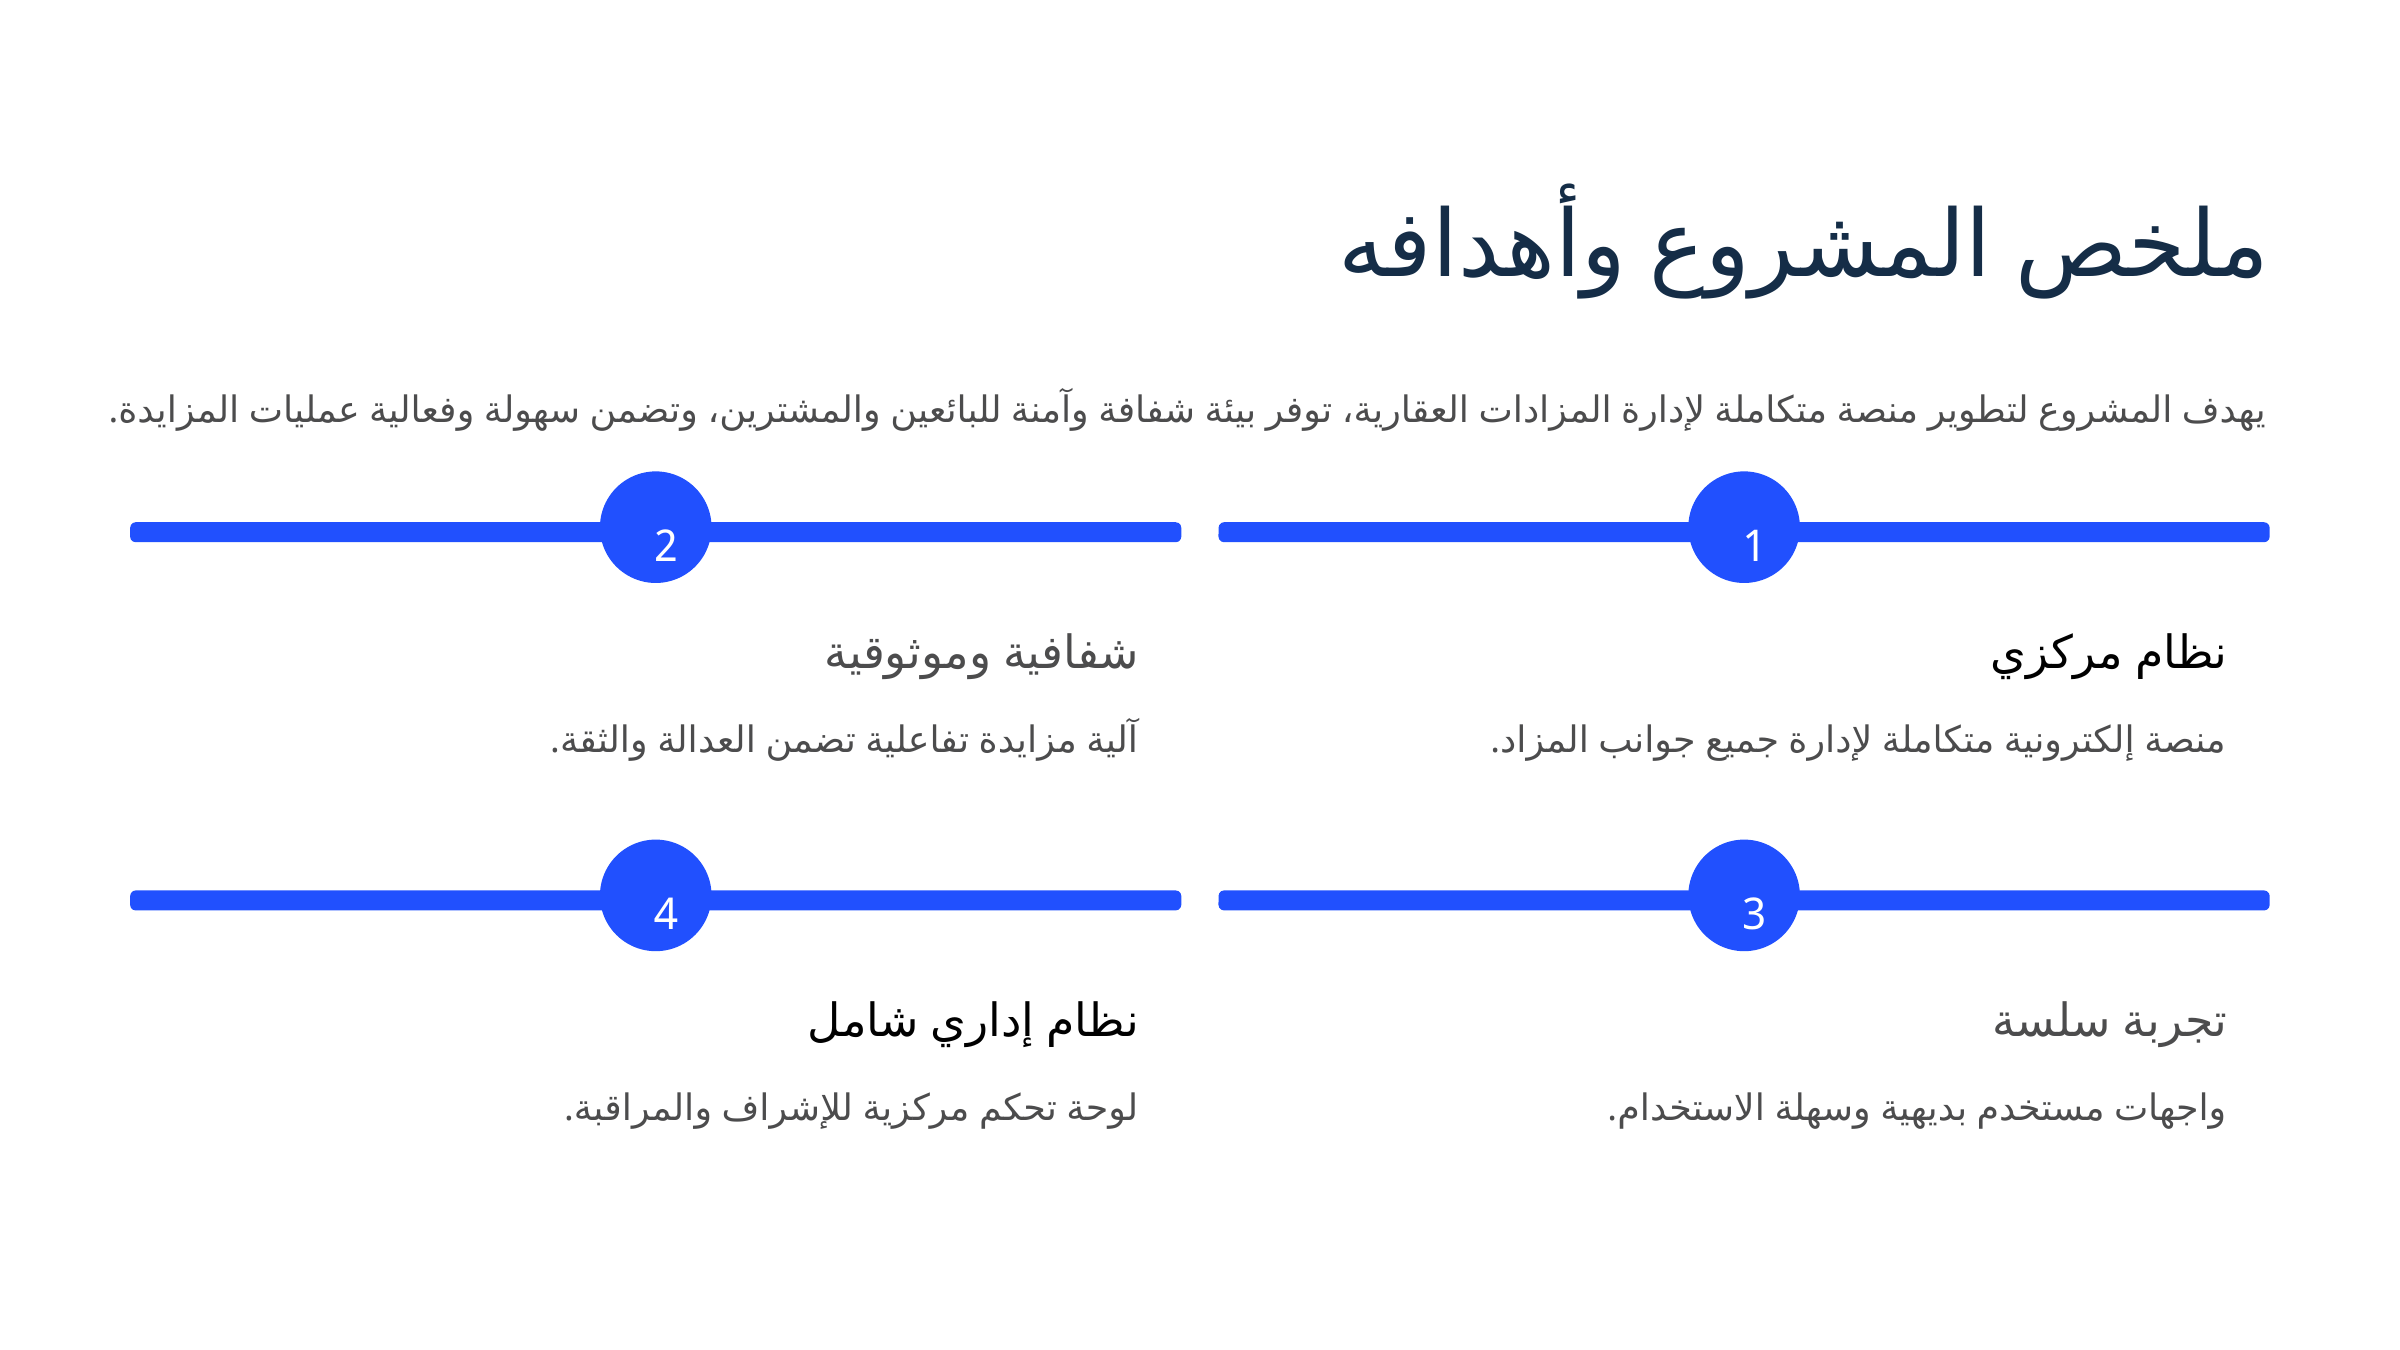

ملخص المشروع وأهدافه
يهدف المشروع لتطوير منصة متكاملة لإدارة المزادات العقارية، توفر بيئة شفافة وآمنة للبائعين والمشترين، وتضمن سهولة وفعالية عمليات المزايدة.

2
1

شفافية وموثوقية
نظام مركزي
آلية مزايدة تفاعلية تضمن العدالة والثقة.
منصة إلكترونية متكاملة لإدارة جميع جوانب المزاد.

4
3

نظام إداري شامل
تجربة سلسة
لوحة تحكم مركزية للإشراف والمراقبة.
واجهات مستخدم بديهية وسهلة الاستخدام.